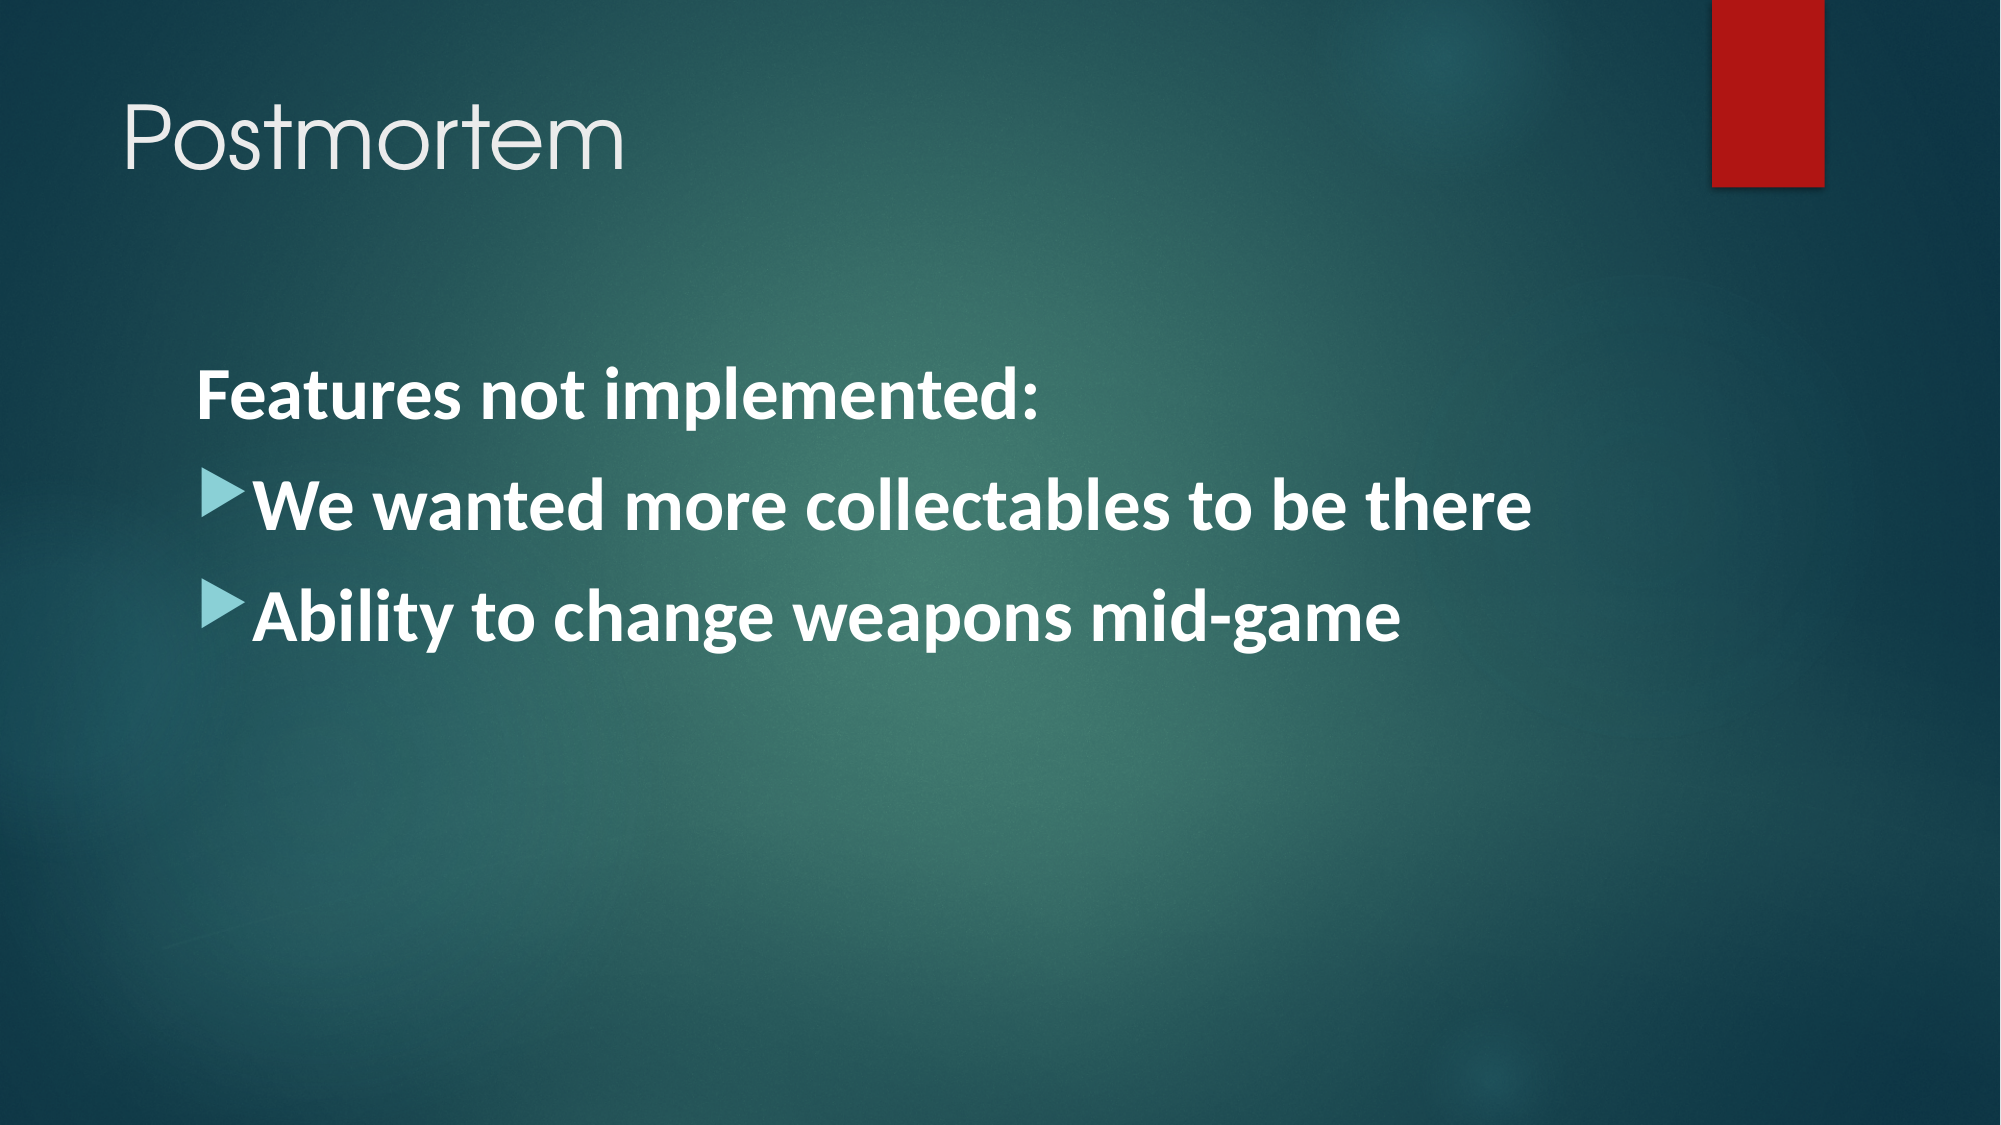

# Postmortem
Features not implemented:
We wanted more collectables to be there
Ability to change weapons mid-game